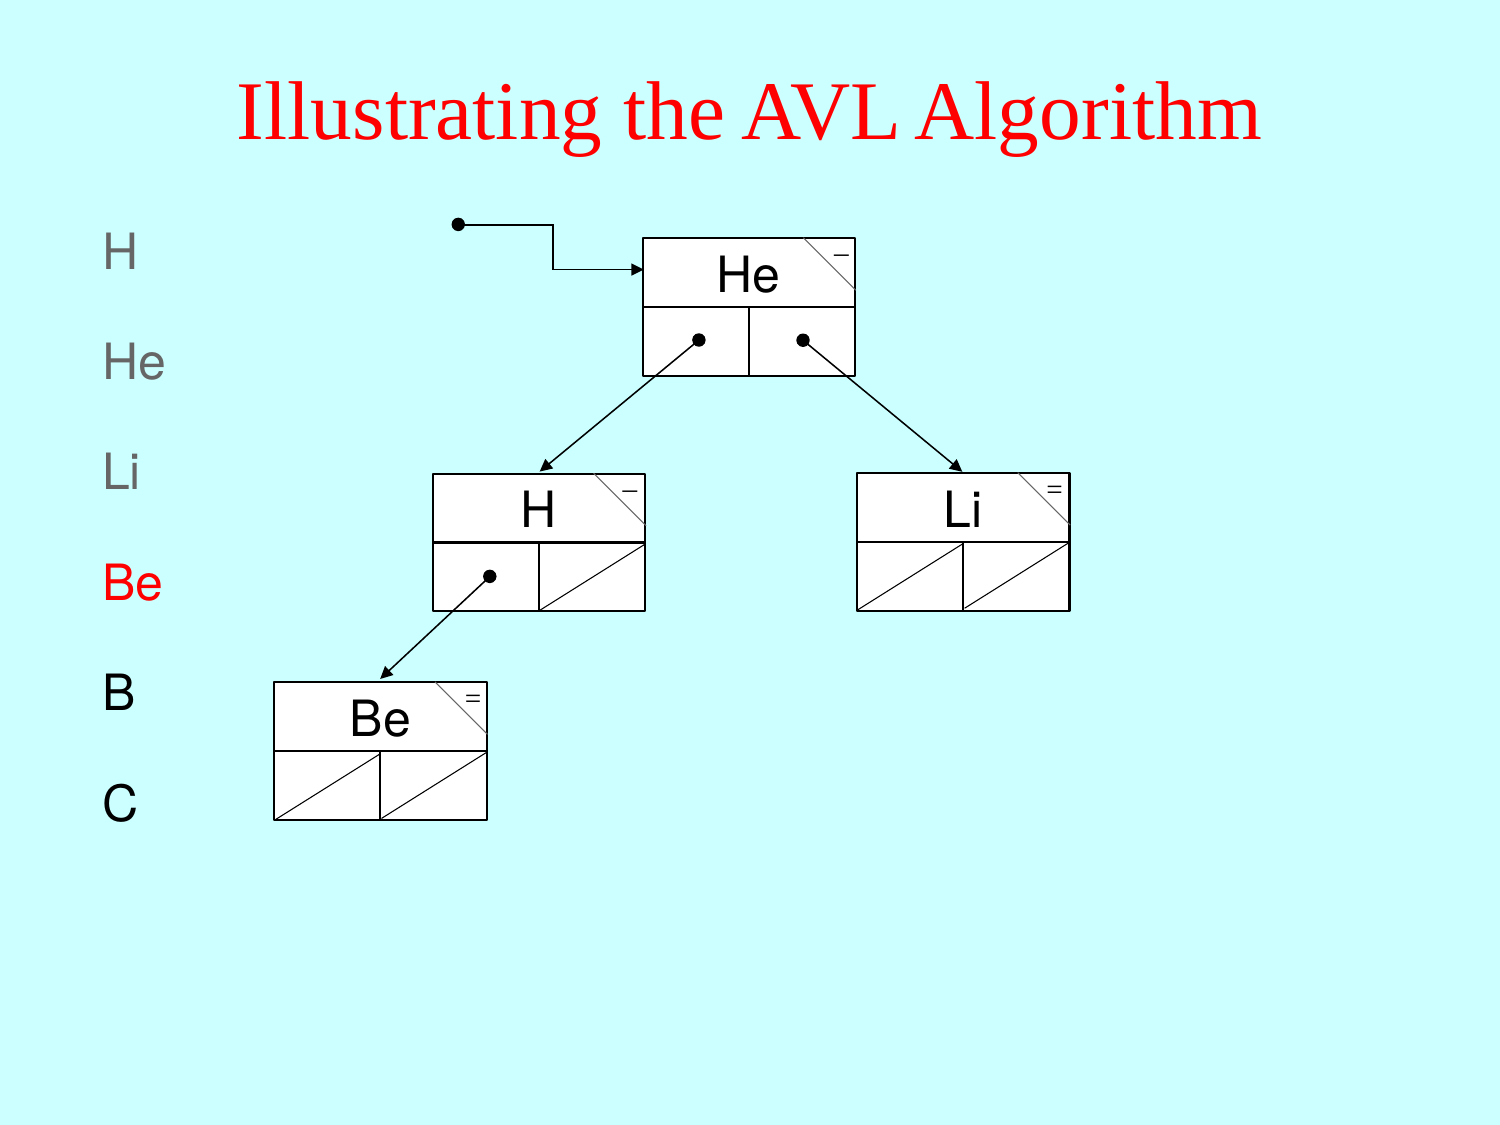

# Illustrating the AVL Algorithm
H

–
He

=
Li

He

Li
–
H

Be

B
=
Be

C